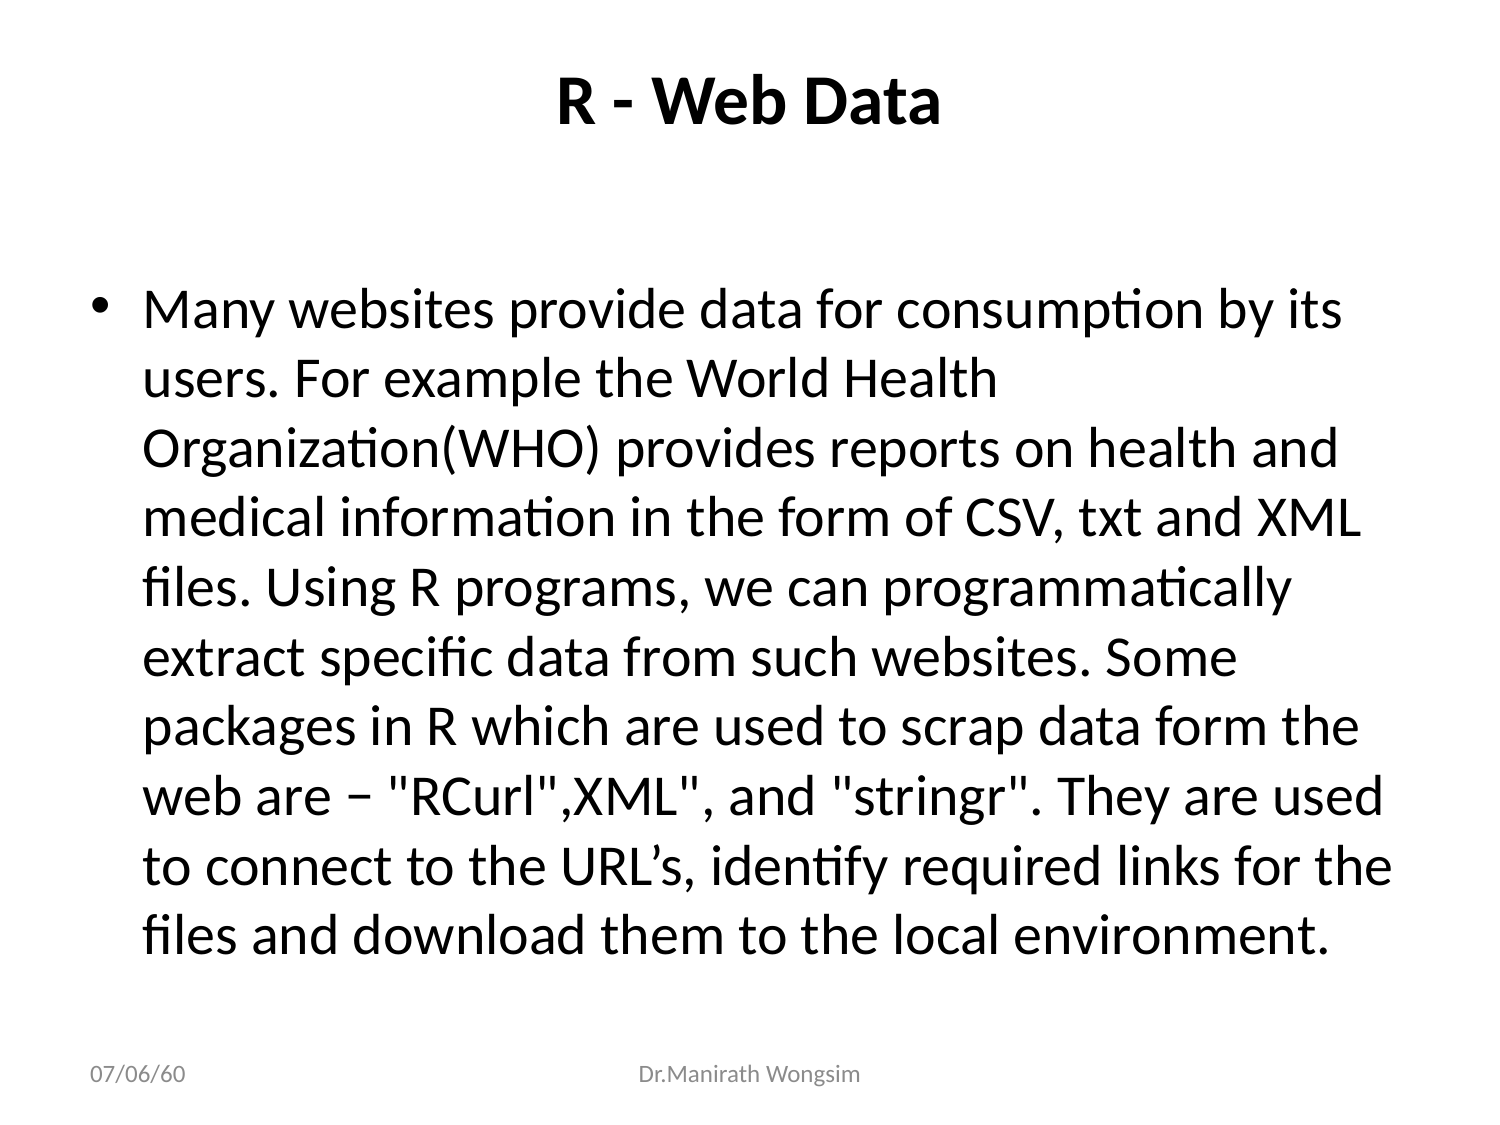

# R - Web Data
Many websites provide data for consumption by its users. For example the World Health Organization(WHO) provides reports on health and medical information in the form of CSV, txt and XML files. Using R programs, we can programmatically extract specific data from such websites. Some packages in R which are used to scrap data form the web are − "RCurl",XML", and "stringr". They are used to connect to the URL’s, identify required links for the files and download them to the local environment.
07/06/60
Dr.Manirath Wongsim